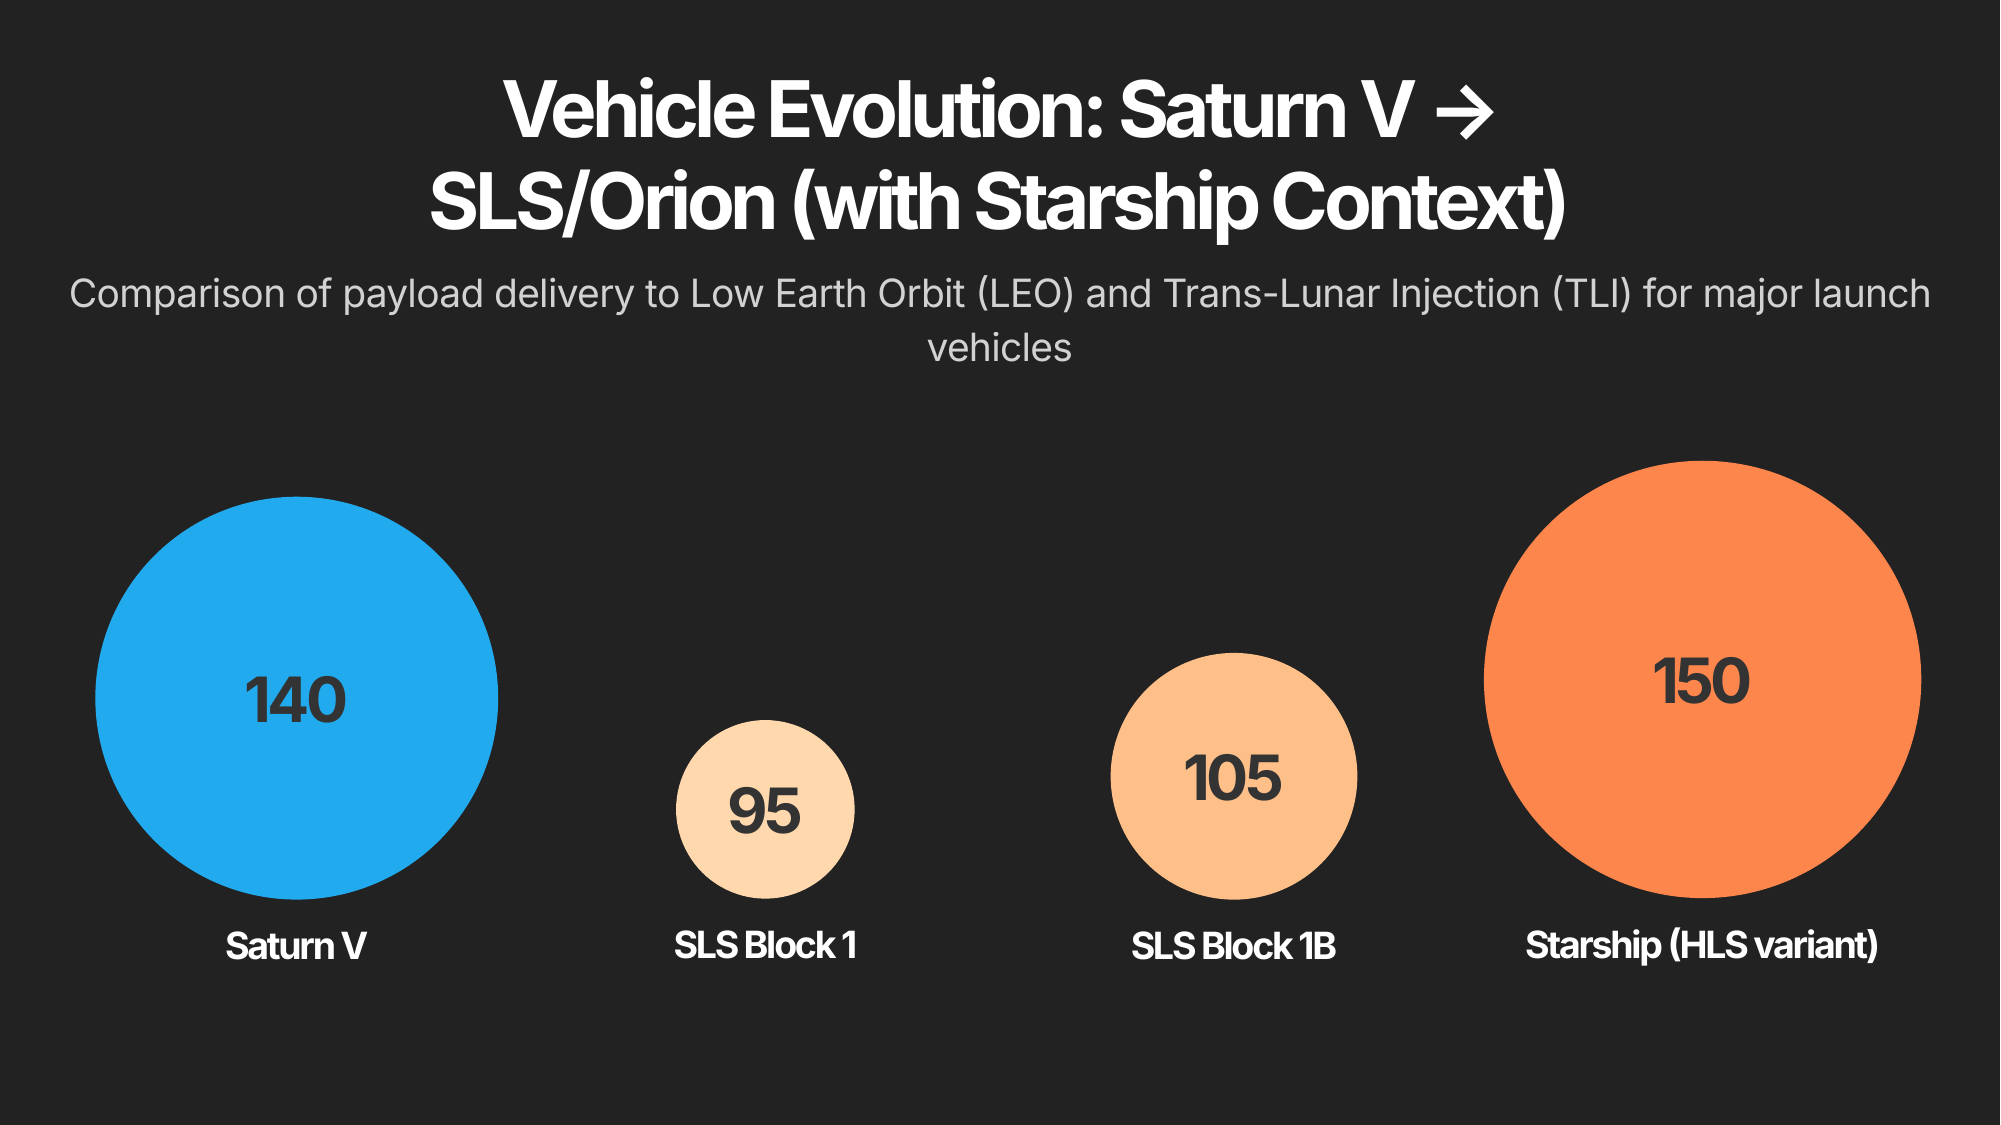

Vehicle Evolution: Saturn V → SLS/Orion (with Starship Context)
Comparison of payload delivery to Low Earth Orbit (LEO) and Trans-Lunar Injection (TLI) for major launch vehicles

150

140

105
95
Starship (HLS variant)
SLS Block 1
Saturn V
SLS Block 1B

5